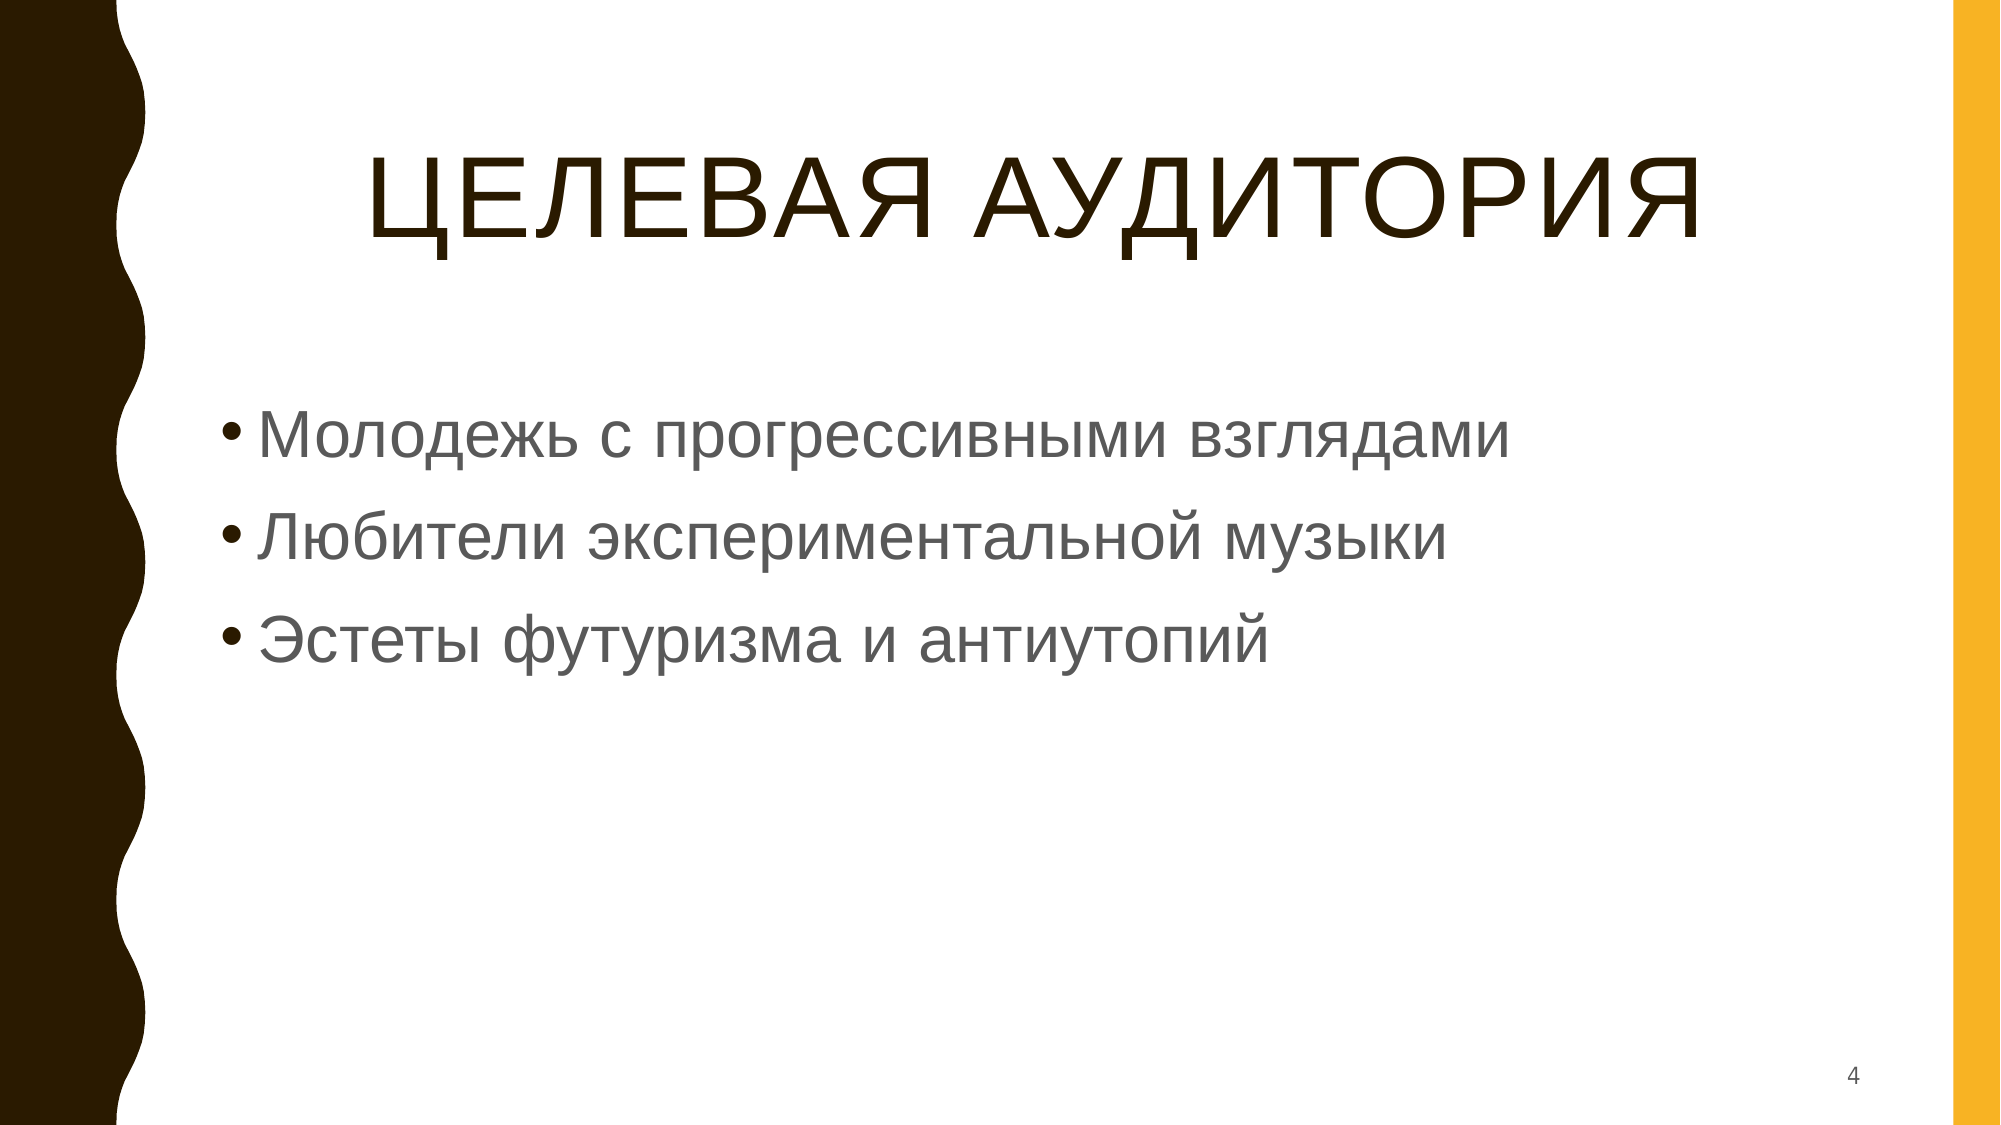

# Целевая аудитория
Молодежь с прогрессивными взглядами
Любители экспериментальной музыки
Эстеты футуризма и антиутопий
4